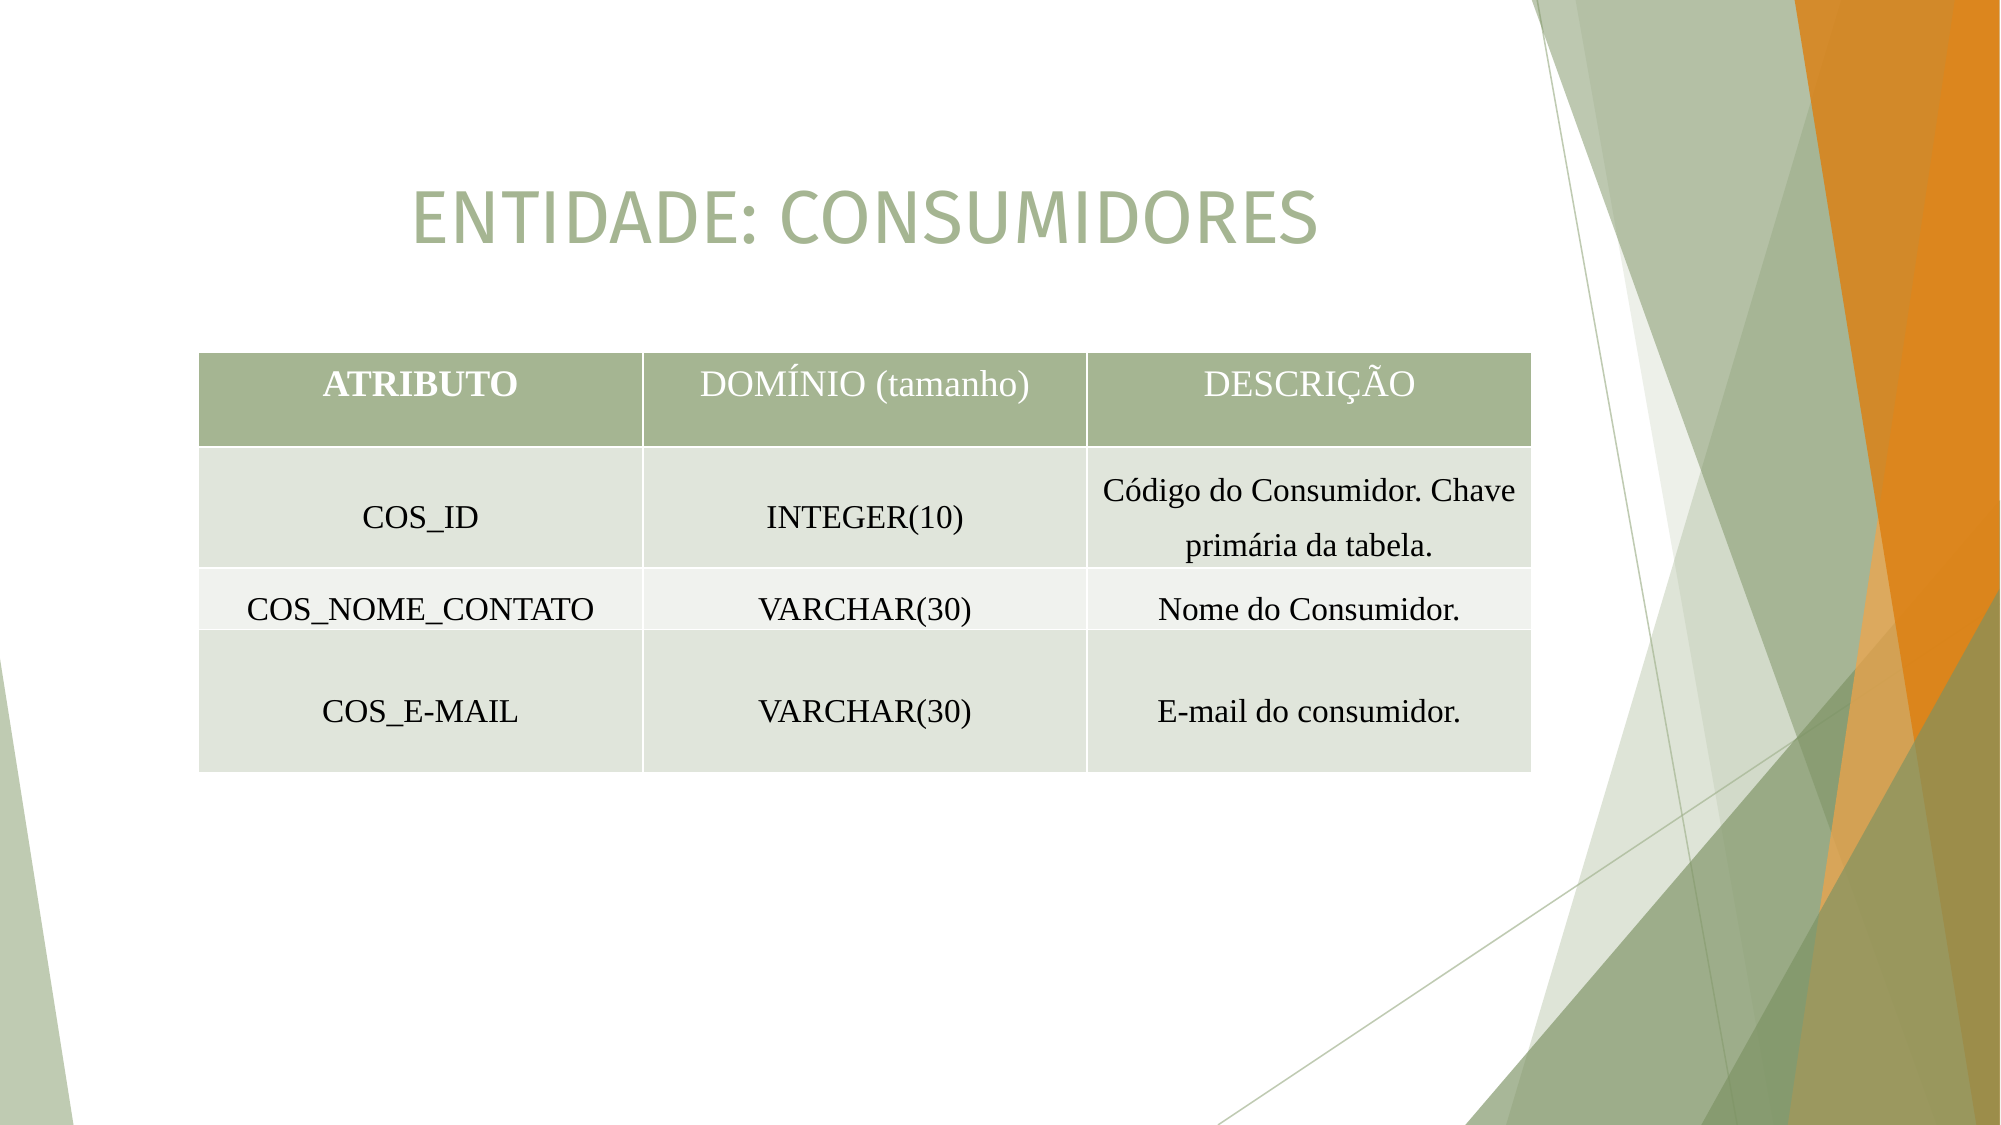

# ENTIDADE: CONSUMIDORES
| ATRIBUTO | DOMÍNIO (tamanho) | DESCRIÇÃO |
| --- | --- | --- |
| COS\_ID | INTEGER(10) | Código do Consumidor. Chave primária da tabela. |
| COS\_NOME\_CONTATO | VARCHAR(30) | Nome do Consumidor. |
| COS\_E-MAIL | VARCHAR(30) | E-mail do consumidor. |